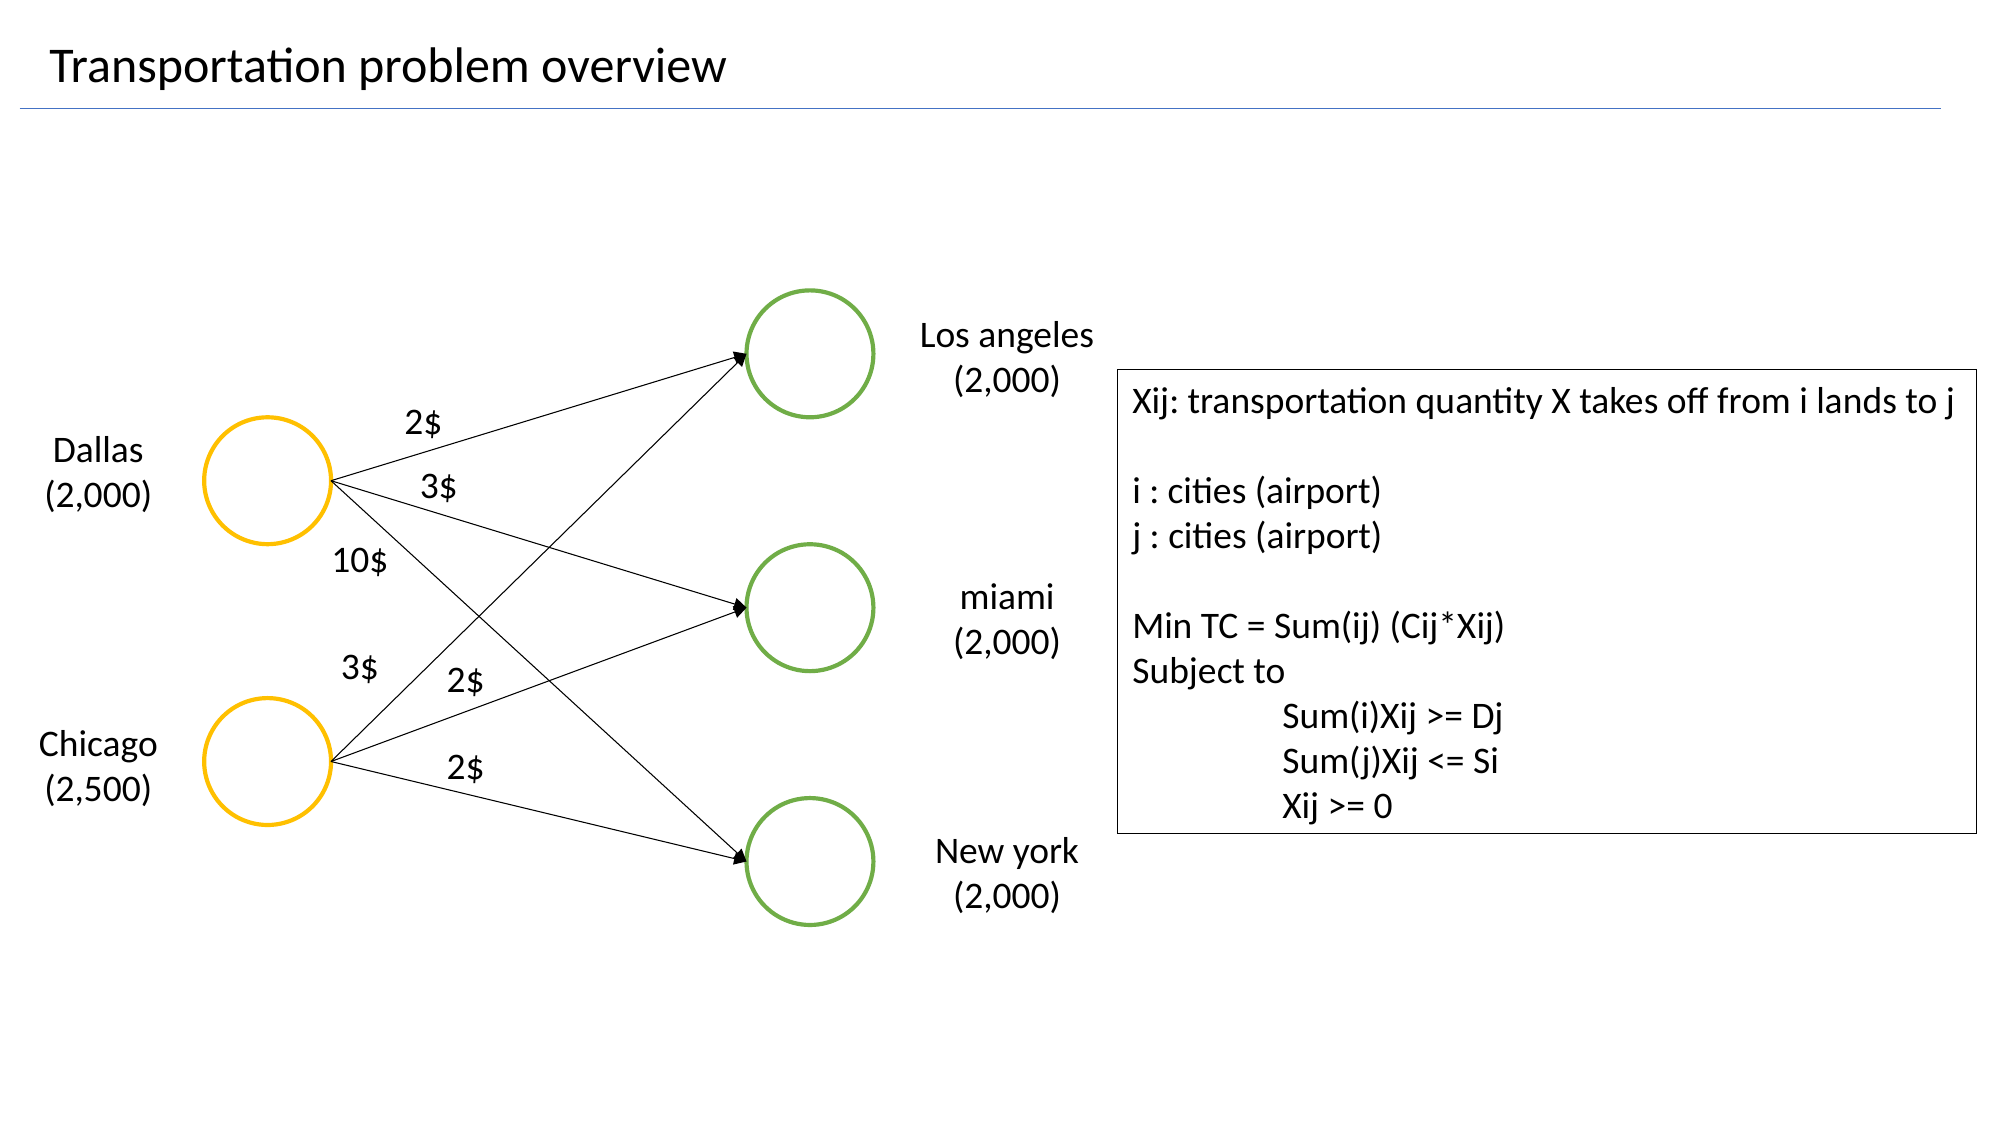

Transportation problem overview

Los angeles
(2,000)
2$
Dallas
(2,000)

3$
10$

miami
(2,000)
3$
2$

Chicago
(2,500)
2$

New york
(2,000)
Xij: transportation quantity X takes off from i lands to j
i : cities (airport)
j : cities (airport)

Min TC = Sum(ij) (Cij*Xij)
Subject to
	Sum(i)Xij >= Dj
	Sum(j)Xij <= Si
	Xij >= 0